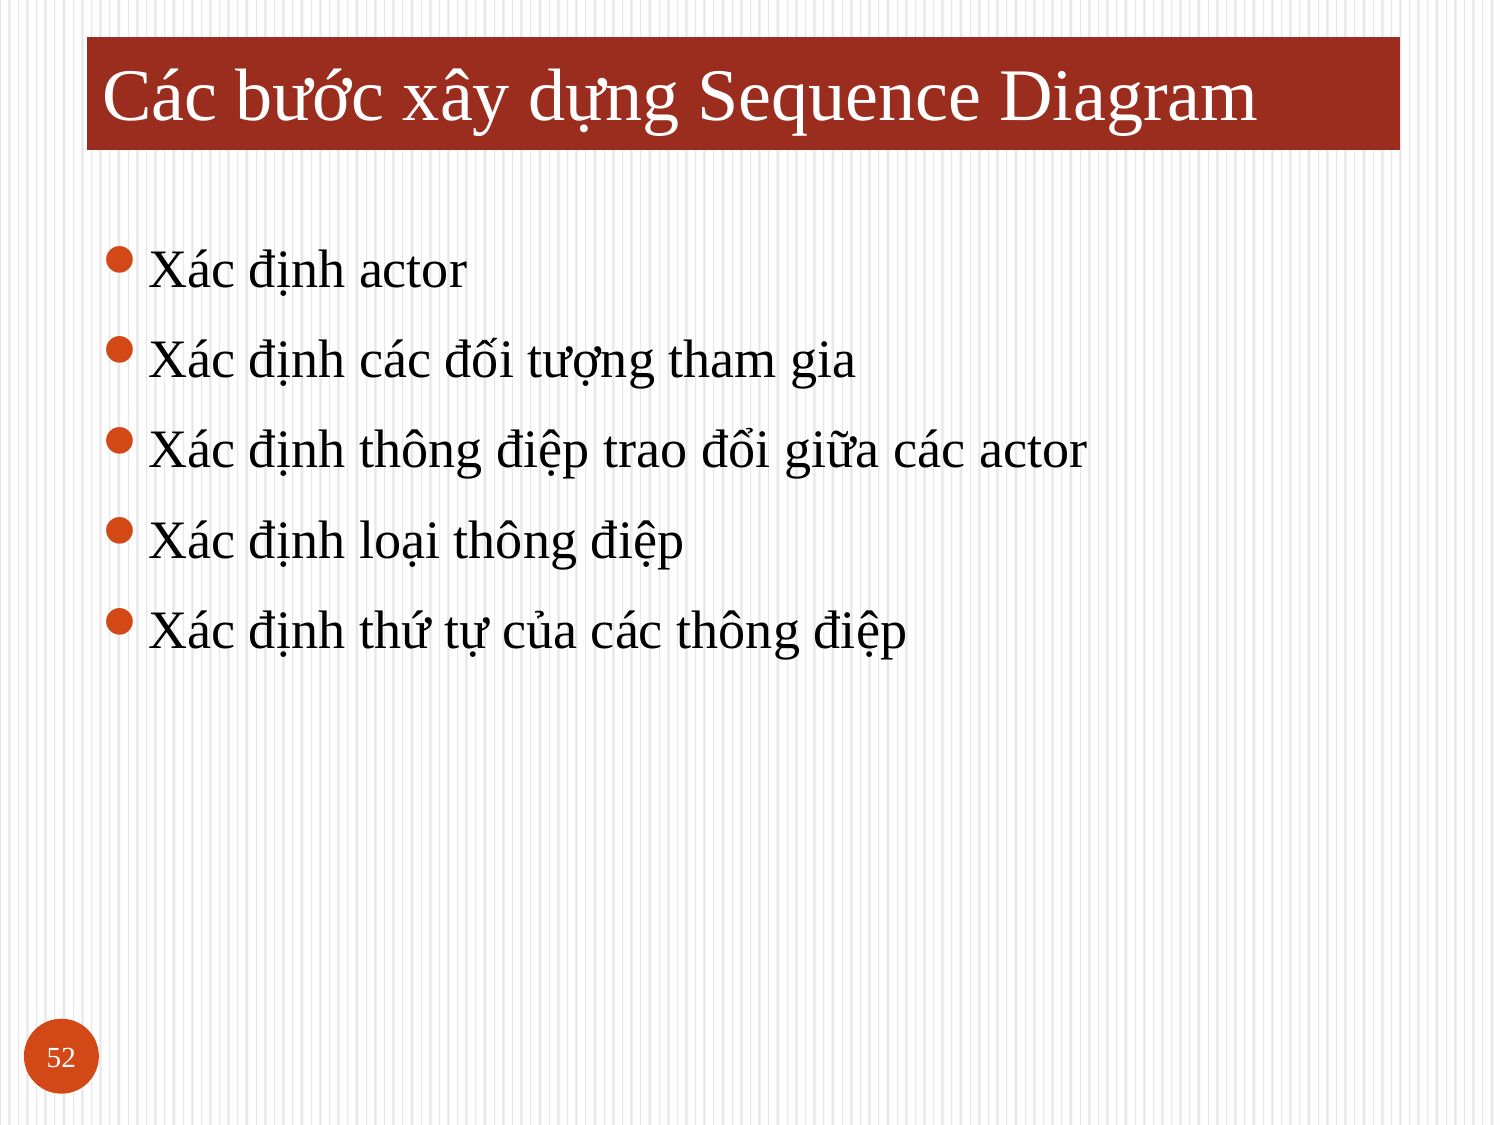

# Các bước xây dựng Sequence Diagram
Xác định actor
Xác định các đối tượng tham gia
Xác định thông điệp trao đổi giữa các actor
Xác định loại thông điệp
Xác định thứ tự của các thông điệp
52